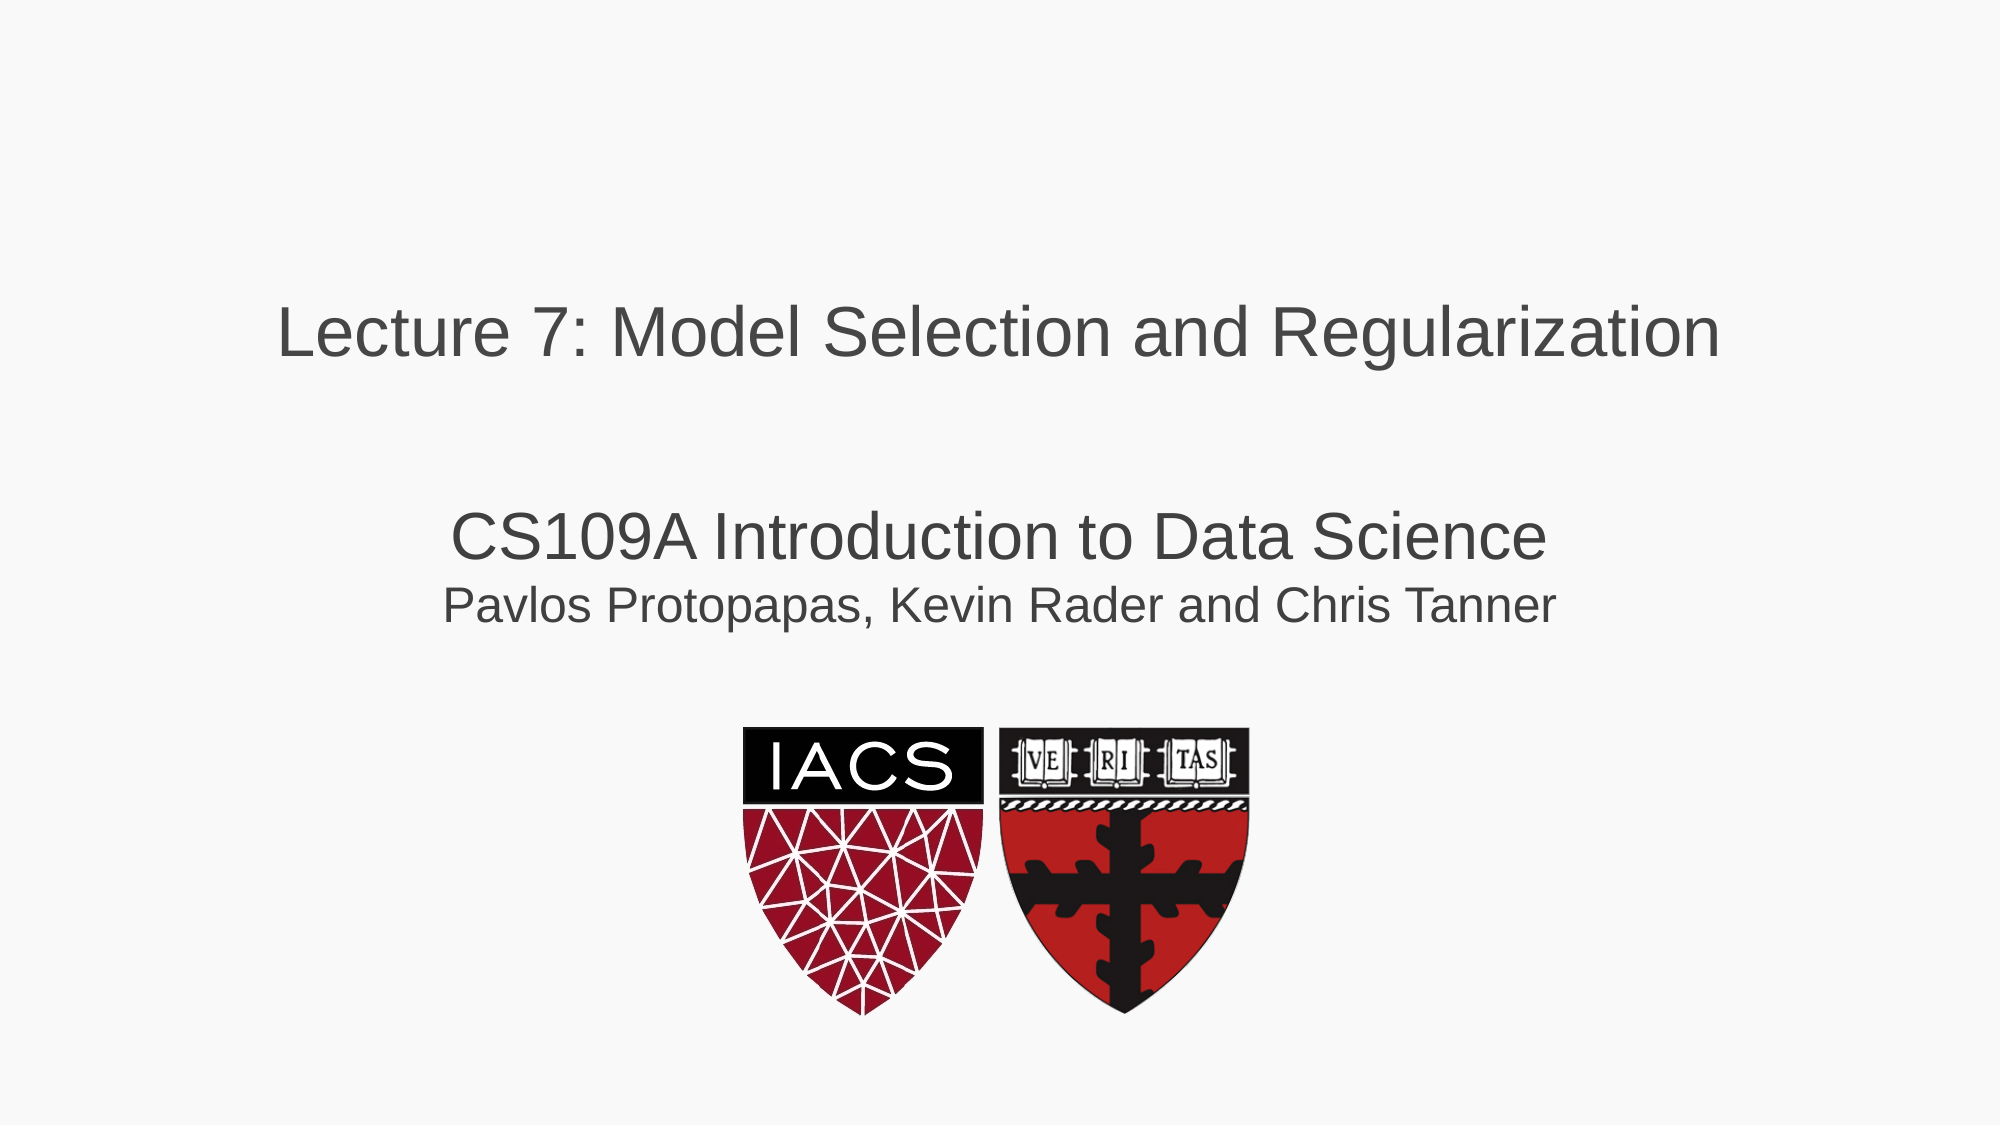

# Lecture 7: Model Selection and Regularization